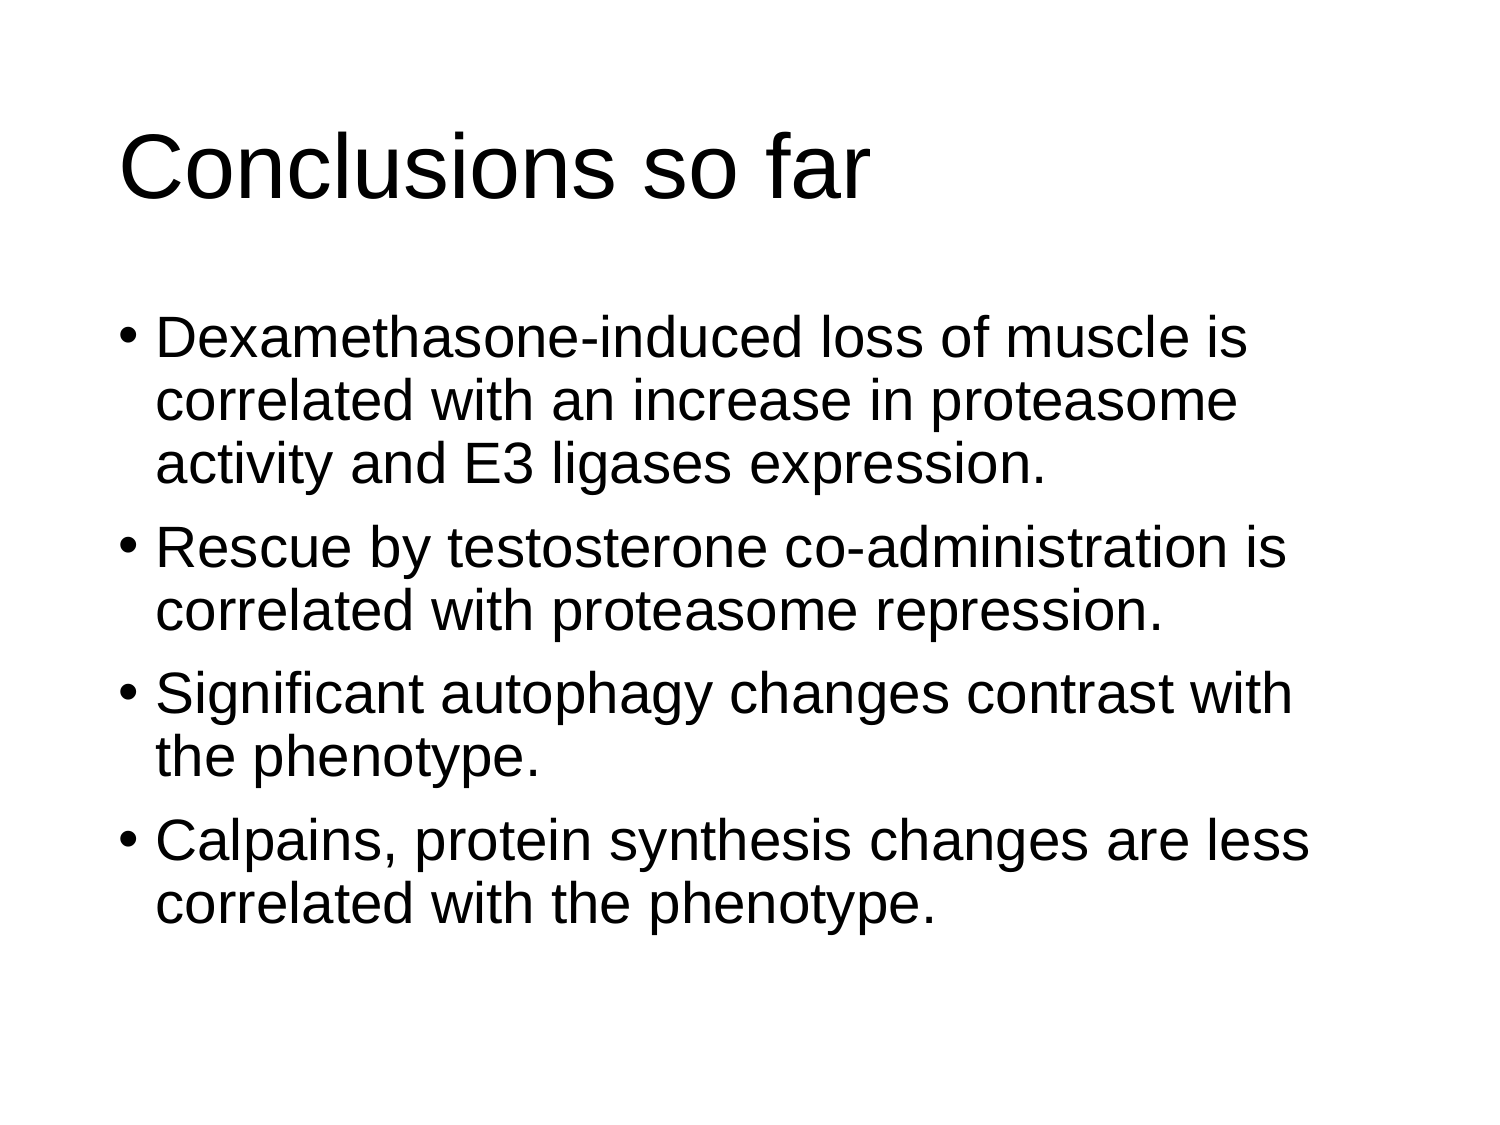

# Conclusions so far
Dexamethasone-induced loss of muscle is correlated with an increase in proteasome activity and E3 ligases expression.
Rescue by testosterone co-administration is correlated with proteasome repression.
Significant autophagy changes contrast with the phenotype.
Calpains, protein synthesis changes are less correlated with the phenotype.